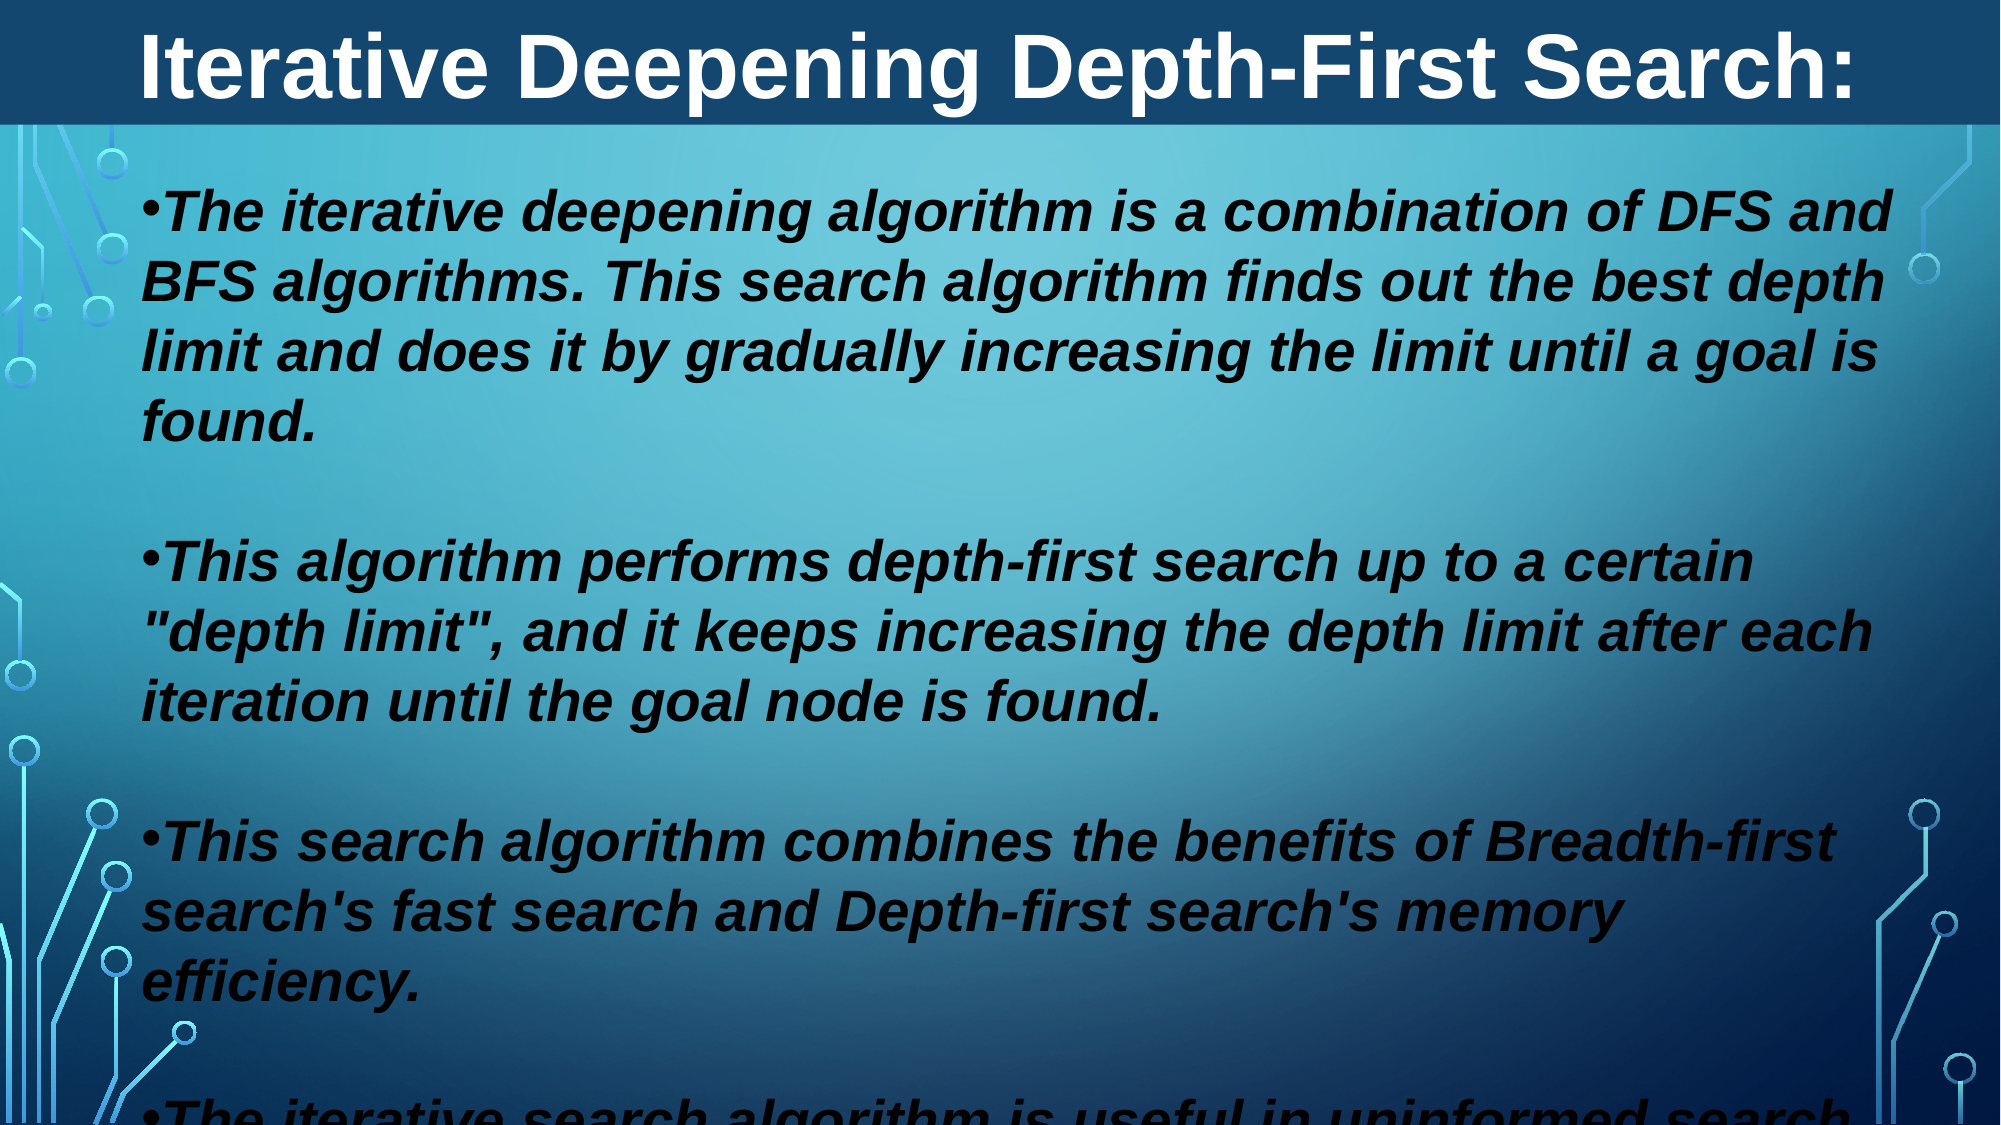

Iterative Deepening Depth-First Search:

The iterative deepening algorithm is a combination of DFS and BFS algorithms. This search algorithm finds out the best depth limit and does it by gradually increasing the limit until a goal is found.

This algorithm performs depth-first search up to a certain "depth limit", and it keeps increasing the depth limit after each iteration until the goal node is found.

This search algorithm combines the benefits of Breadth-first search's fast search and Depth-first search's memory efficiency.

The iterative search algorithm is useful in uninformed search when the search space is large, and the depth of the goal node is unknown.